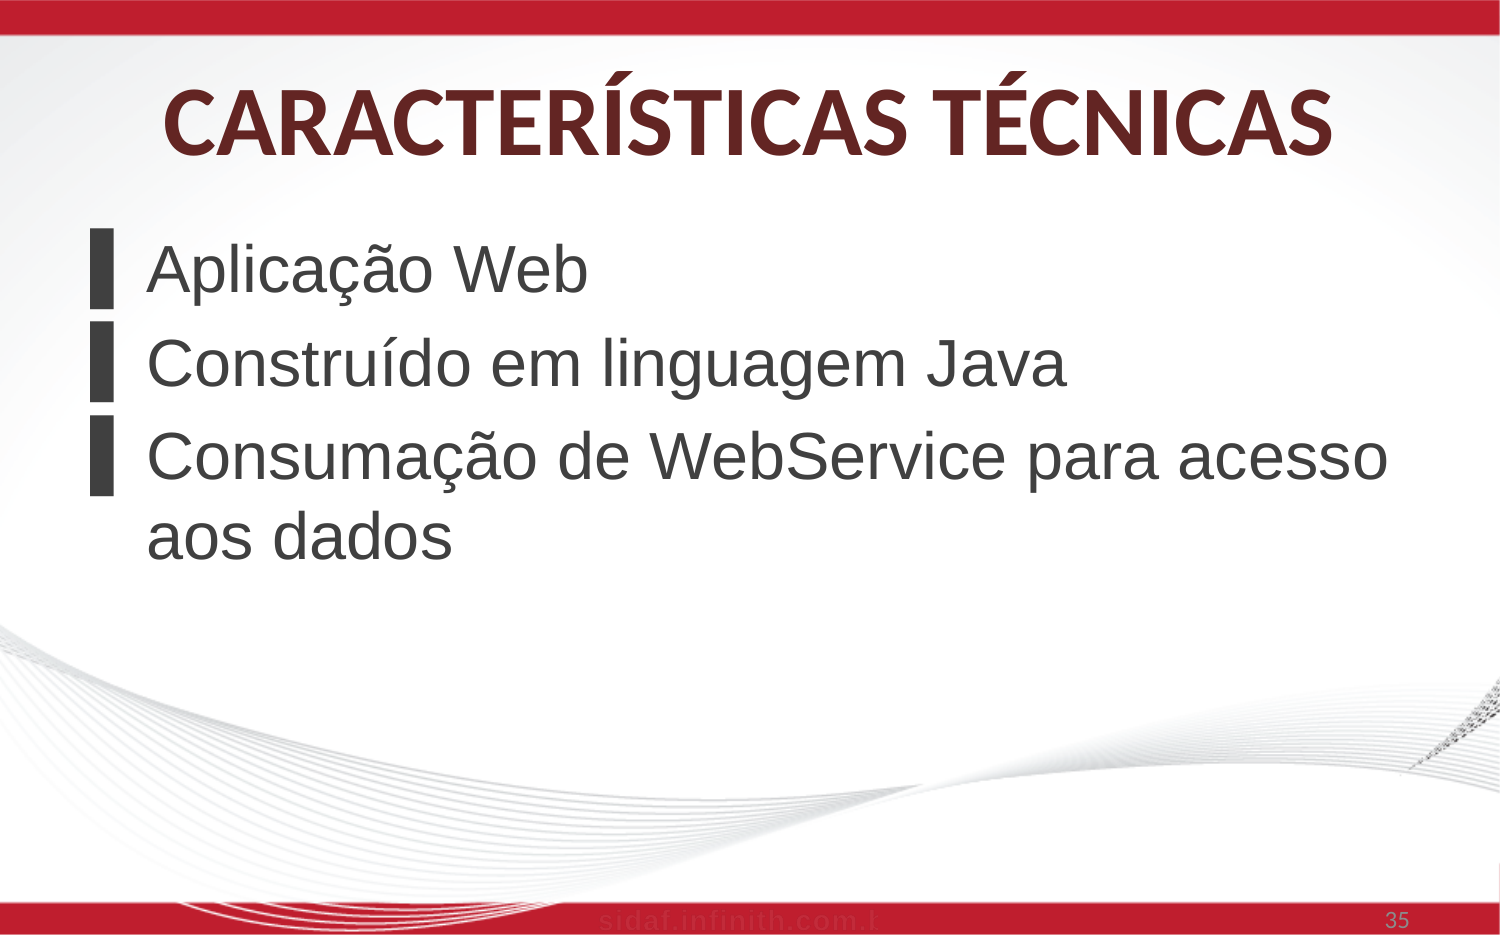

# Características técnicas
Aplicação Web
Construído em linguagem Java
Consumação de WebService para acesso aos dados
35